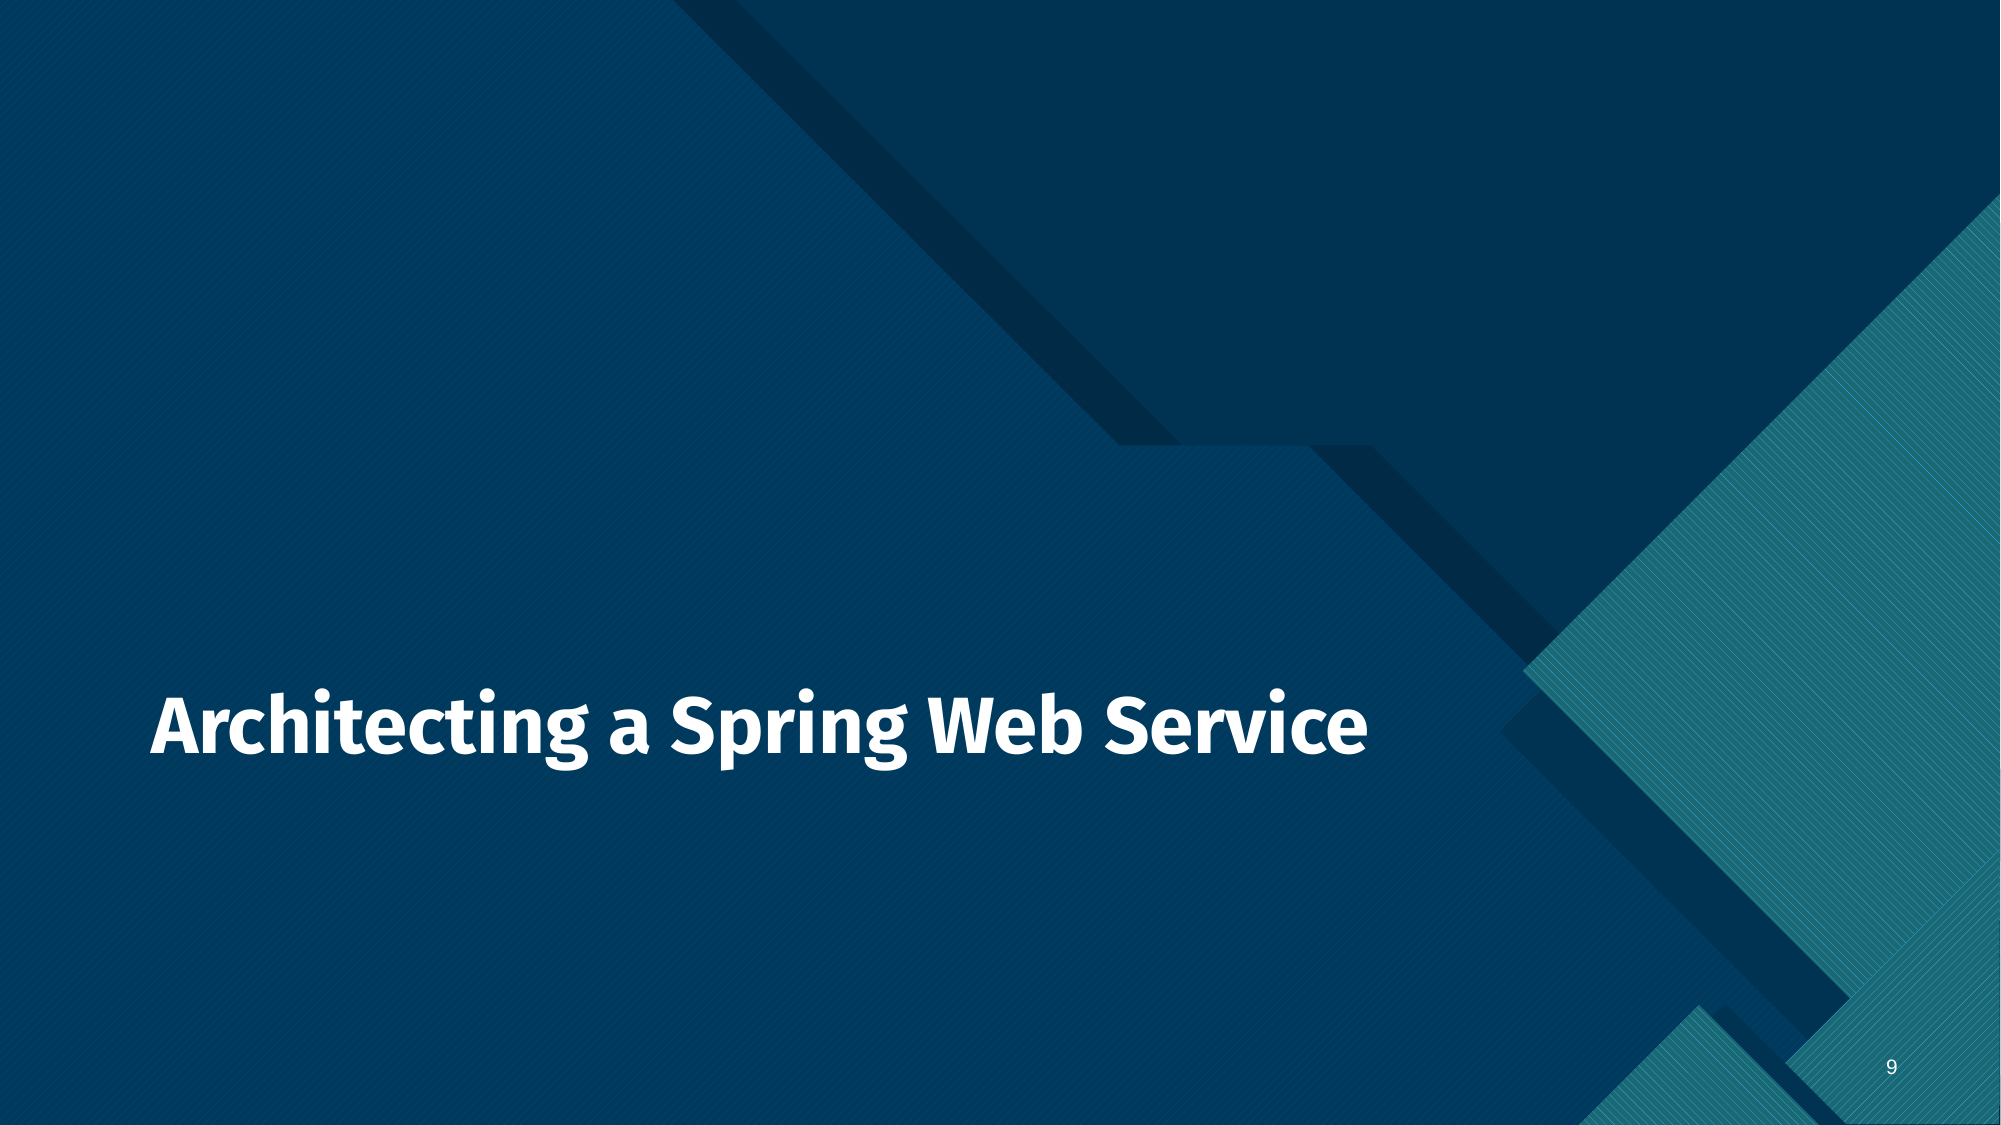

# Architecting a Spring Web Service
9